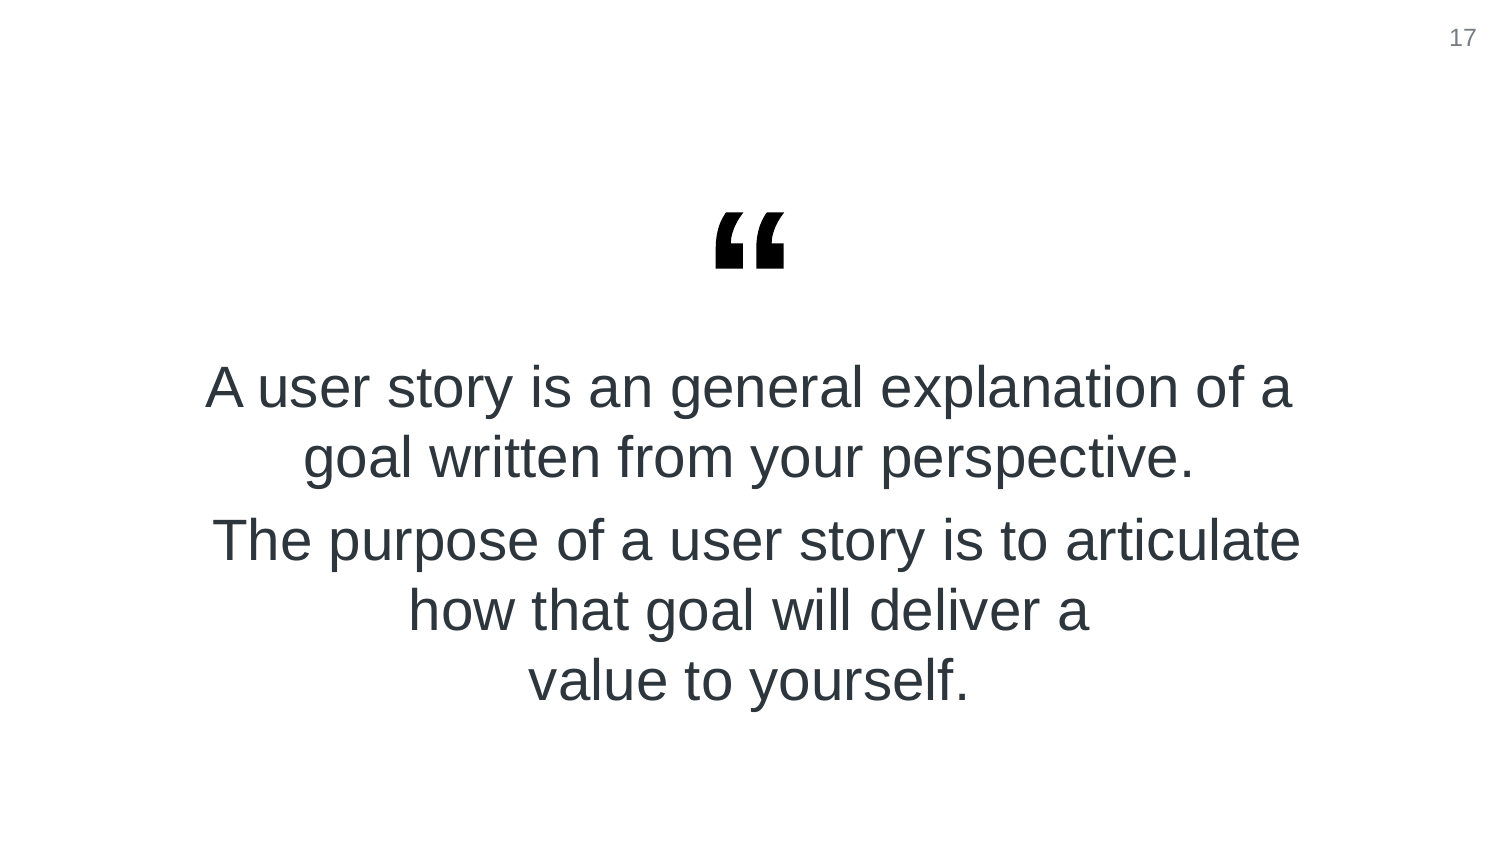

17
A user story is an general explanation of a goal written from your perspective.
 The purpose of a user story is to articulate how that goal will deliver a
value to yourself.